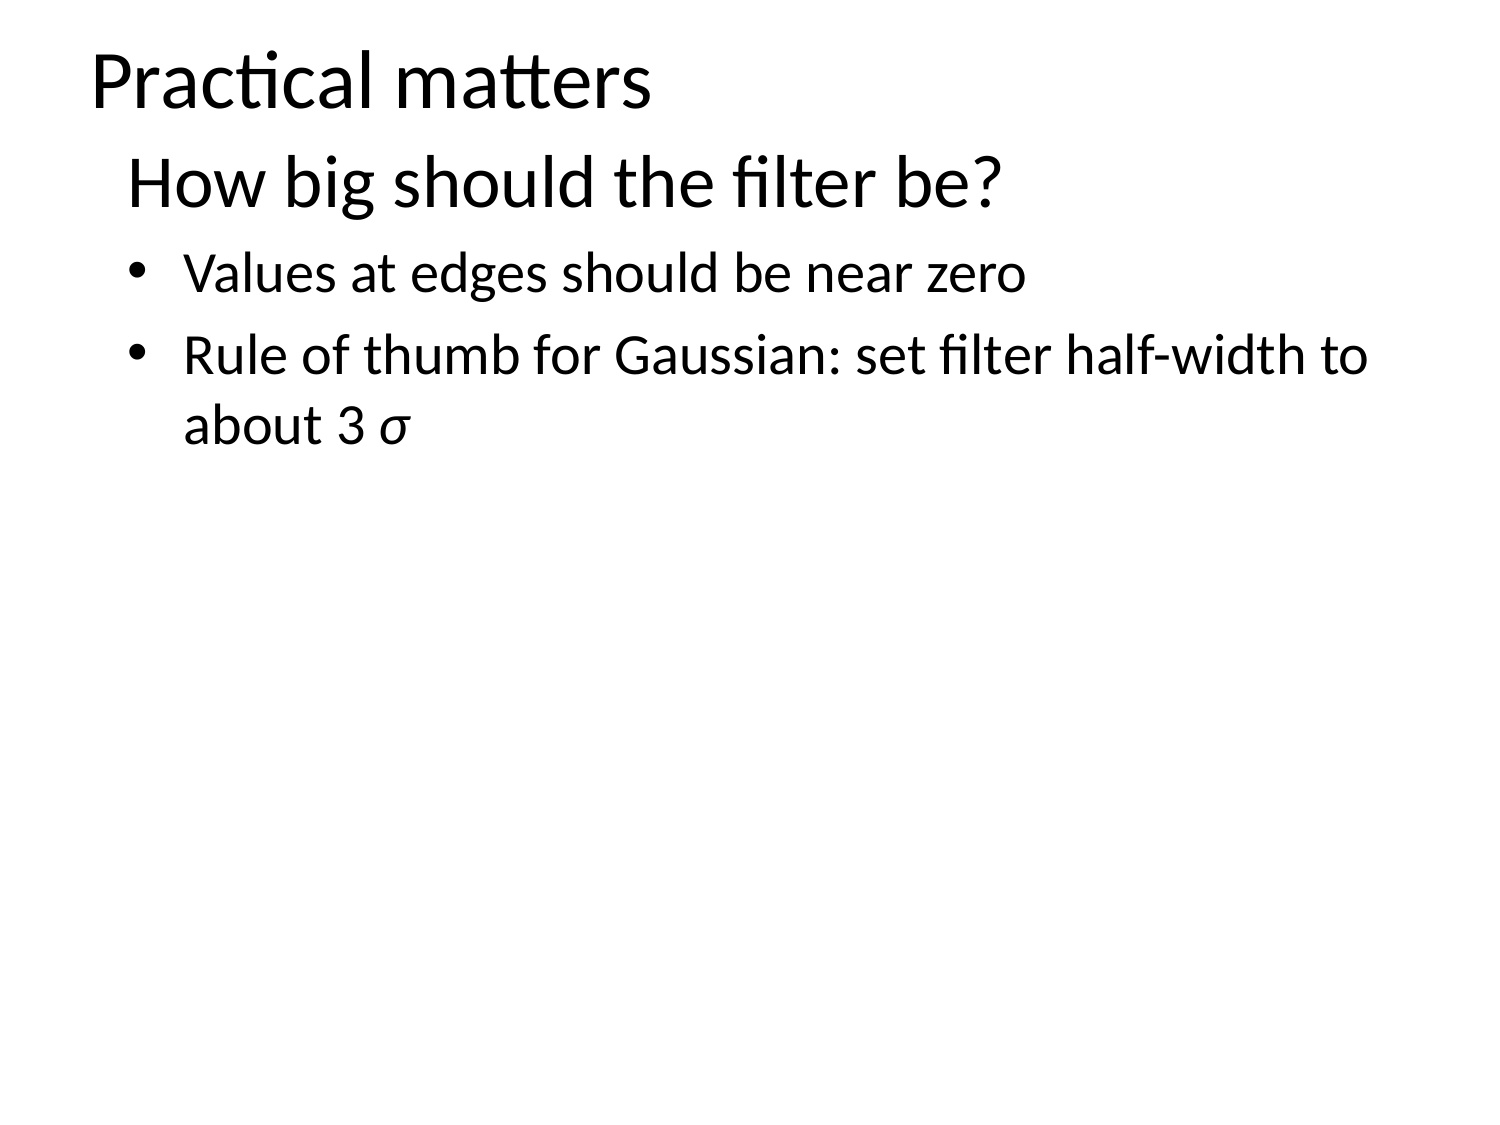

# Practical matters
How big should the filter be?
Values at edges should be near zero
Rule of thumb for Gaussian: set filter half-width to about 3 σ